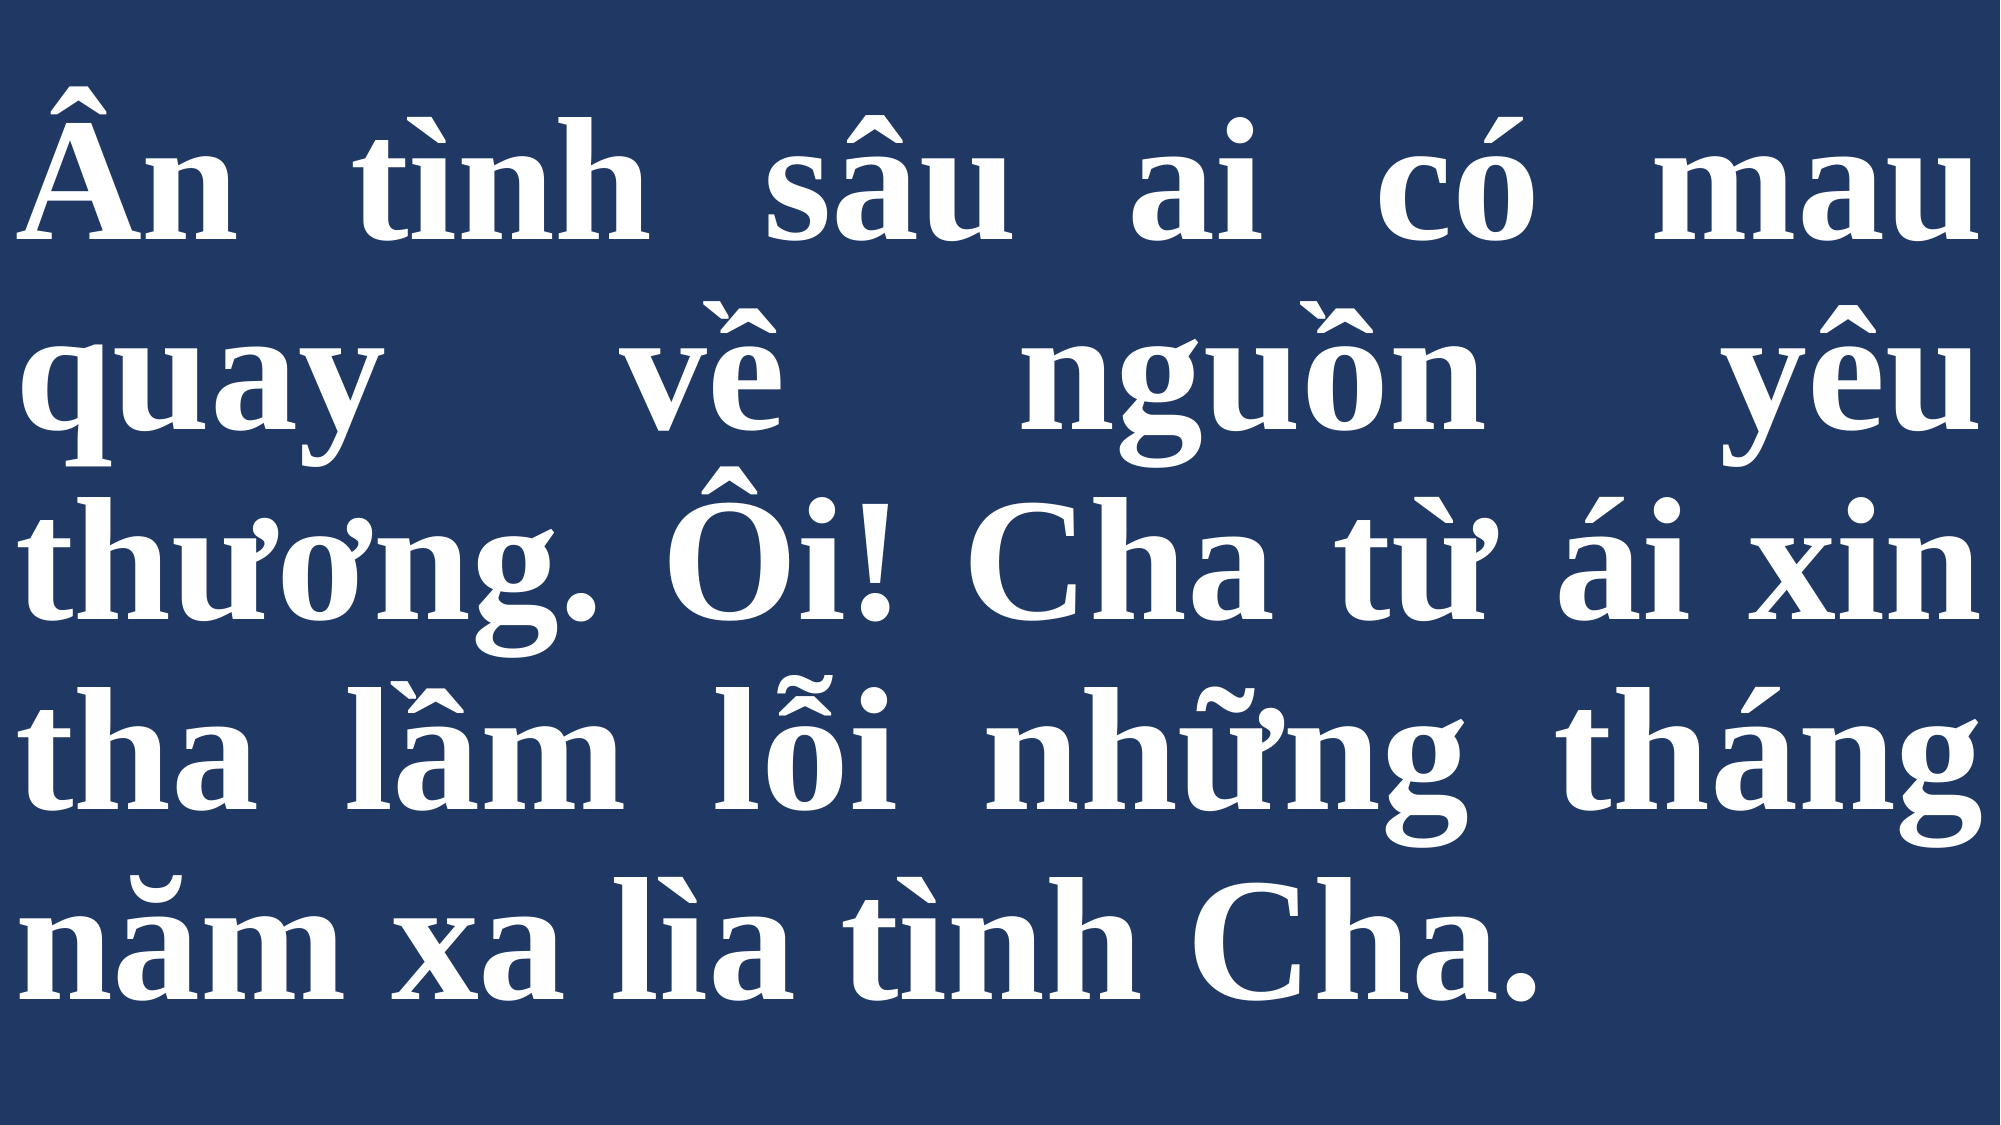

# Ân tình sâu ai có mau quay về nguồn yêu thương. Ôi! Cha từ ái xin tha lầm lỗi những tháng năm xa lìa tình Cha.